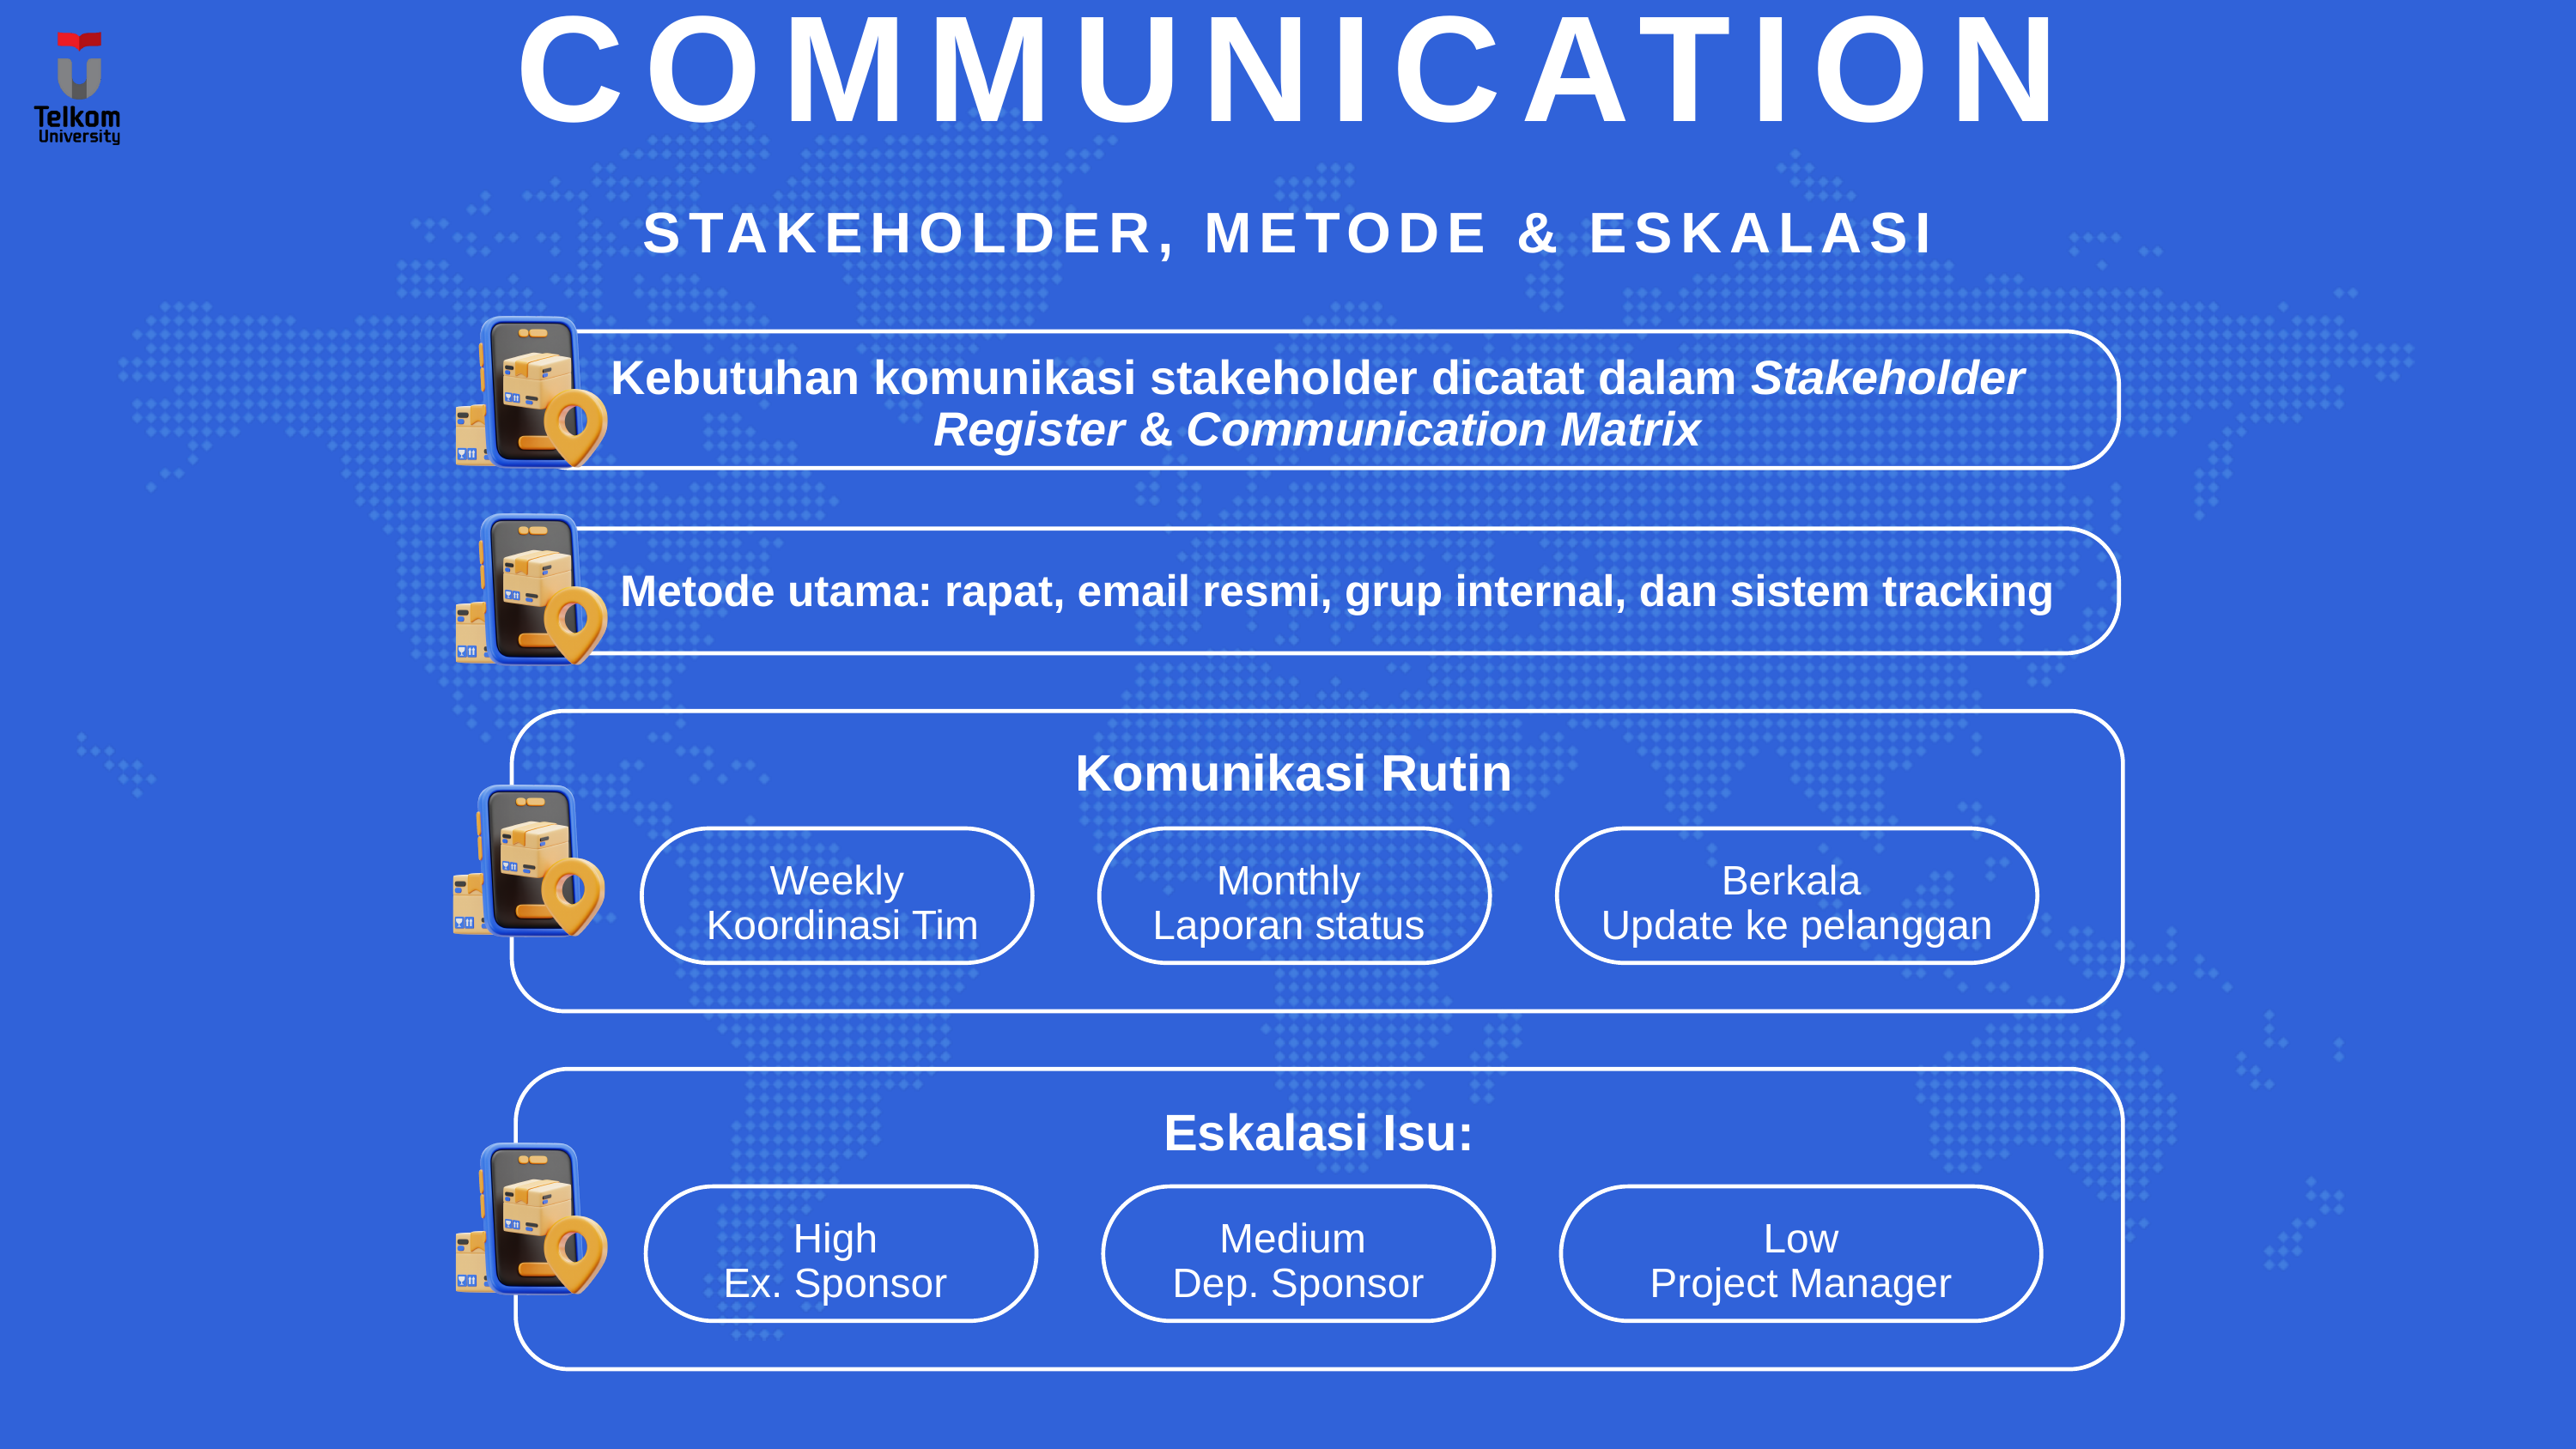

COMMUNICATION

STAKEHOLDER, METODE & ESKALASI

Kebutuhan komunikasi stakeholder dicatat dalam Stakeholder Register & Communication Matrix

Metode utama: rapat, email resmi, grup internal, dan sistem tracking

Komunikasi Rutin

Weekly
 Koordinasi Tim

Monthly
Laporan status

Berkala
Update ke pelanggan

Eskalasi Isu:

High
Ex. Sponsor

Medium
Dep. Sponsor

Low
Project Manager